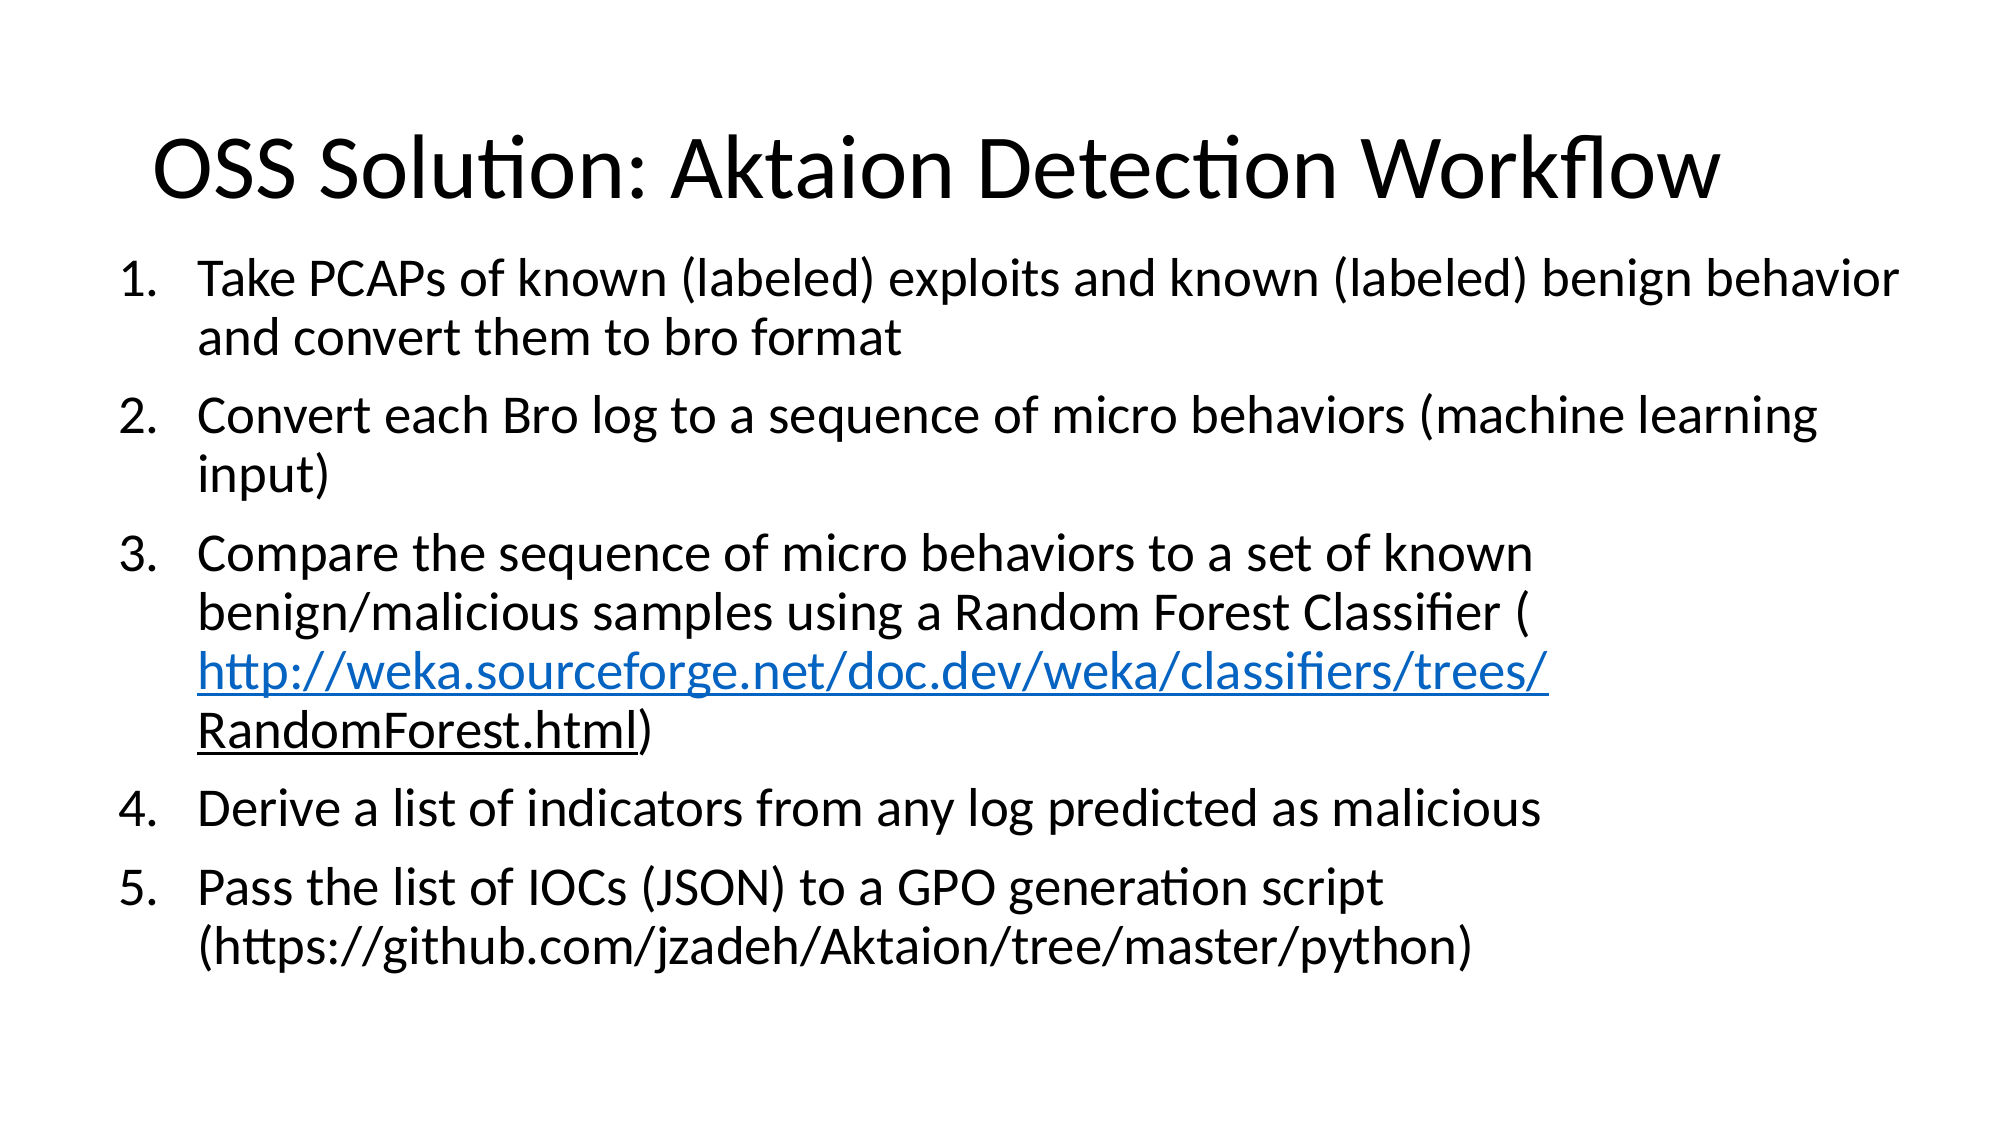

# OSS Solution: Aktaion Detection Workflow
Take PCAPs of known (labeled) exploits and known (labeled) benign behavior and convert them to bro format
Convert each Bro log to a sequence of micro behaviors (machine learning input)
Compare the sequence of micro behaviors to a set of known benign/malicious samples using a Random Forest Classifier (http://weka.sourceforge.net/doc.dev/weka/classifiers/trees/RandomForest.html)
Derive a list of indicators from any log predicted as malicious
Pass the list of IOCs (JSON) to a GPO generation script (https://github.com/jzadeh/Aktaion/tree/master/python)